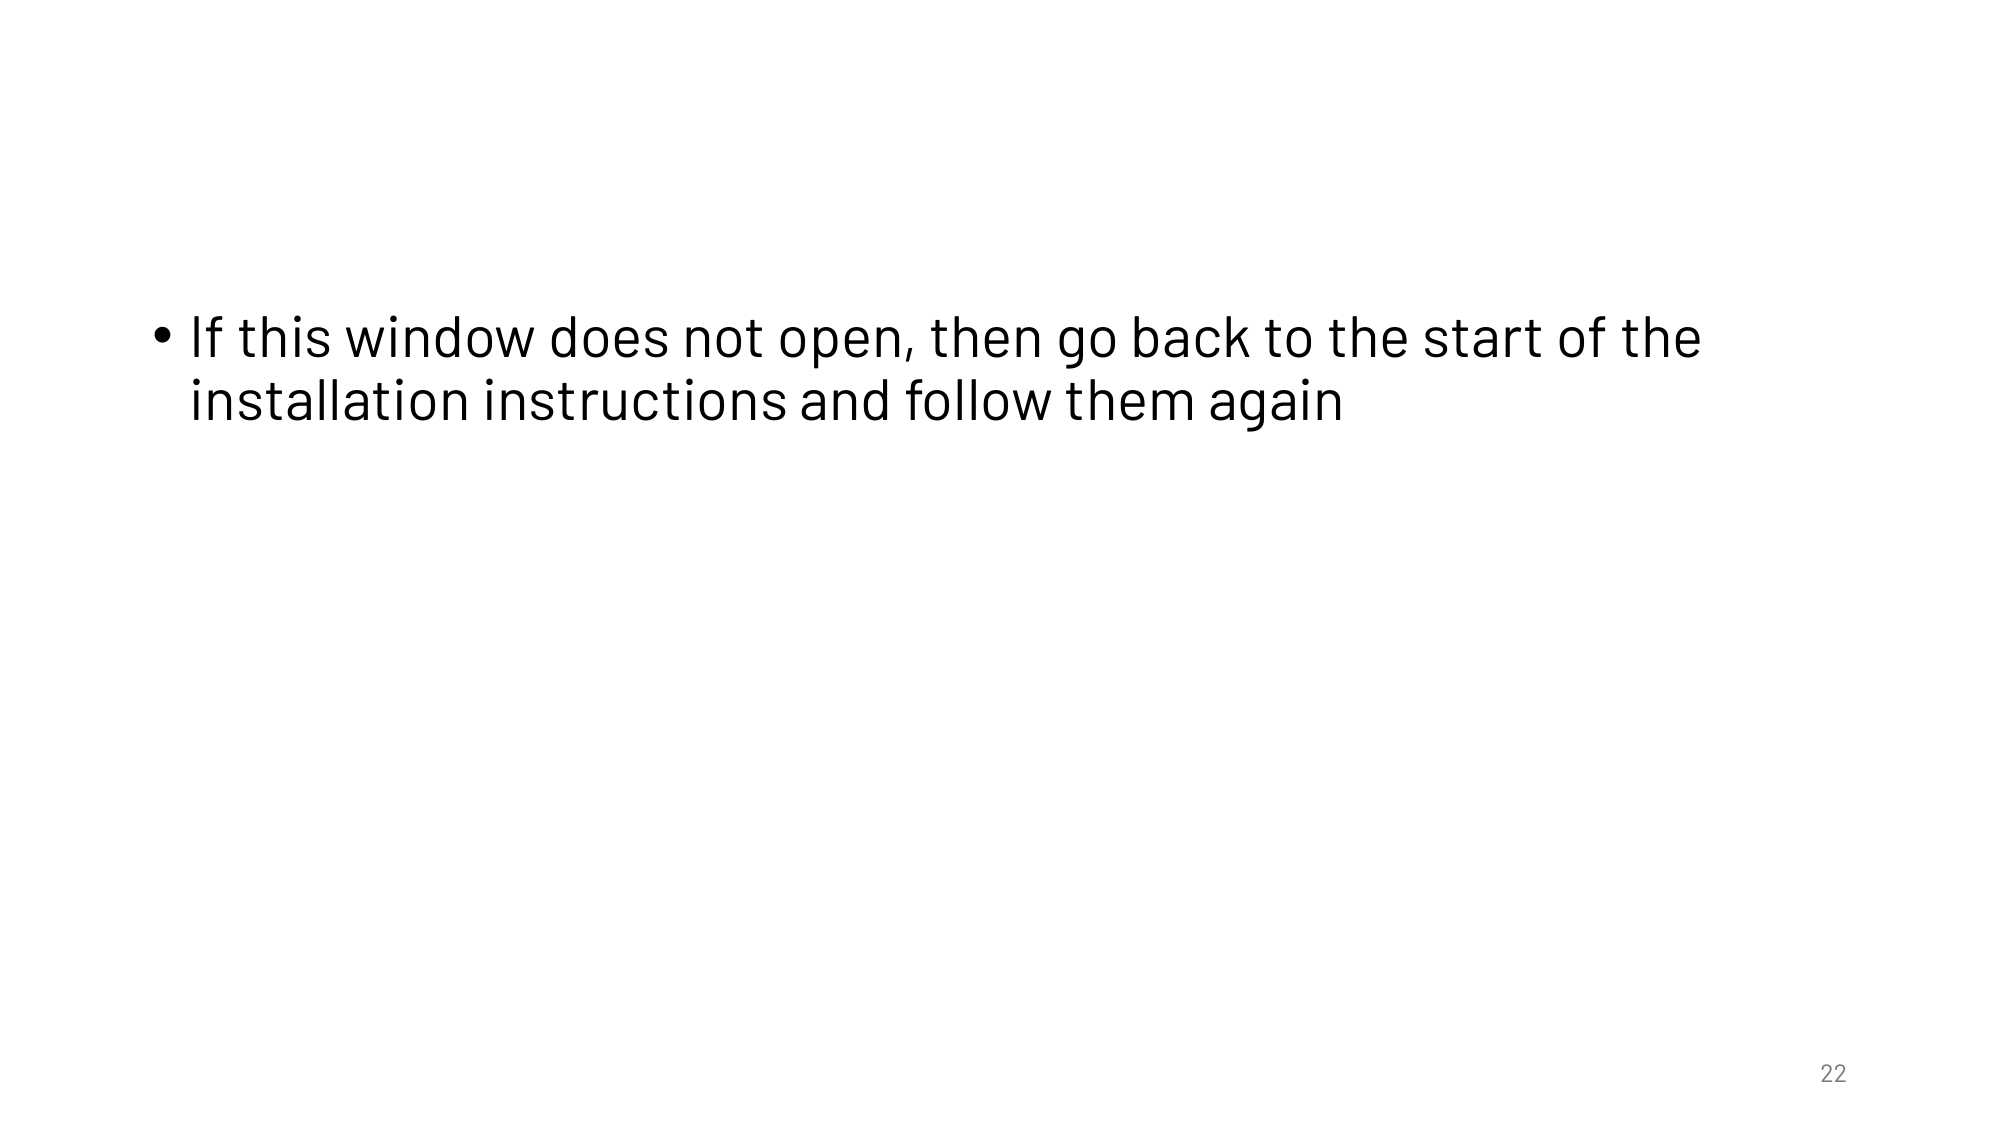

If this window does not open, then go back to the start of the installation instructions and follow them again
22